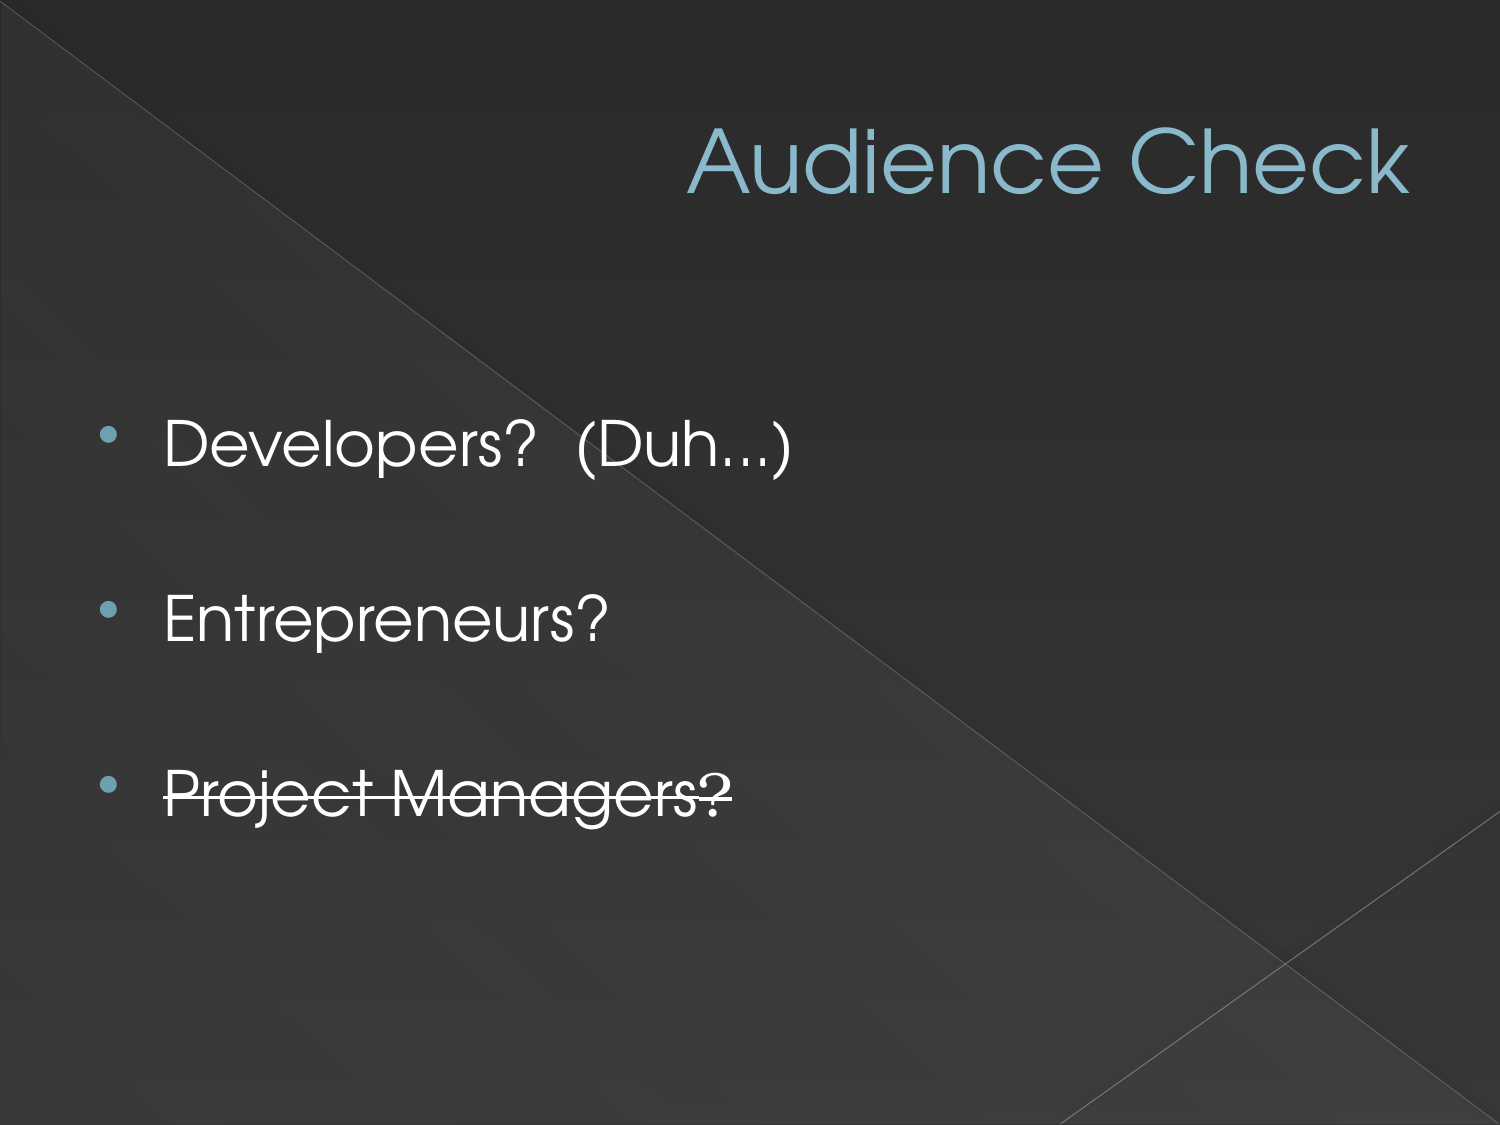

# Audience Check

Developers?  (Duh...)

Entrepreneurs?

Project Managers?